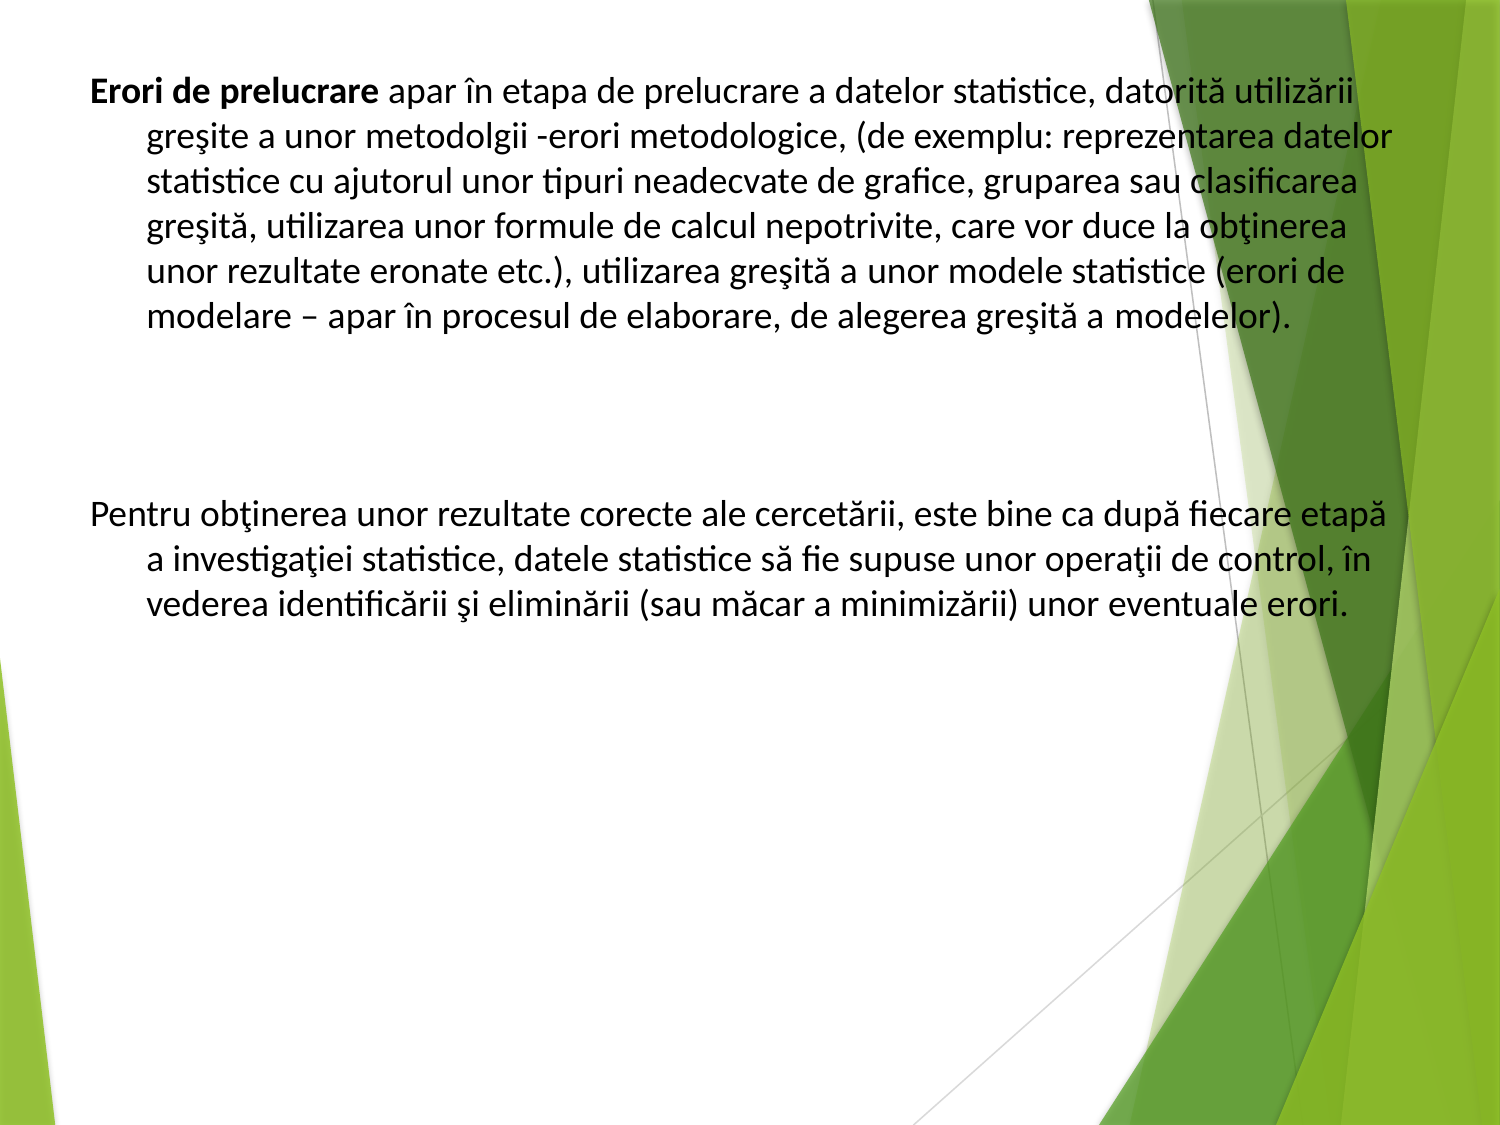

Erori de prelucrare apar în etapa de prelucrare a datelor statistice, datorită utilizării greşite a unor metodolgii -erori metodologice, (de exemplu: reprezentarea datelor statistice cu ajutorul unor tipuri neadecvate de grafice, gruparea sau clasificarea greşită, utilizarea unor formule de calcul nepotrivite, care vor duce la obţinerea unor rezultate eronate etc.), utilizarea greşită a unor modele statistice (erori de modelare – apar în procesul de elaborare, de alegerea greşită a modelelor).

Pentru obţinerea unor rezultate corecte ale cercetării, este bine ca după fiecare etapă a investigaţiei statistice, datele statistice să fie supuse unor operaţii de control, în vederea identificării şi eliminării (sau măcar a minimizării) unor eventuale erori.